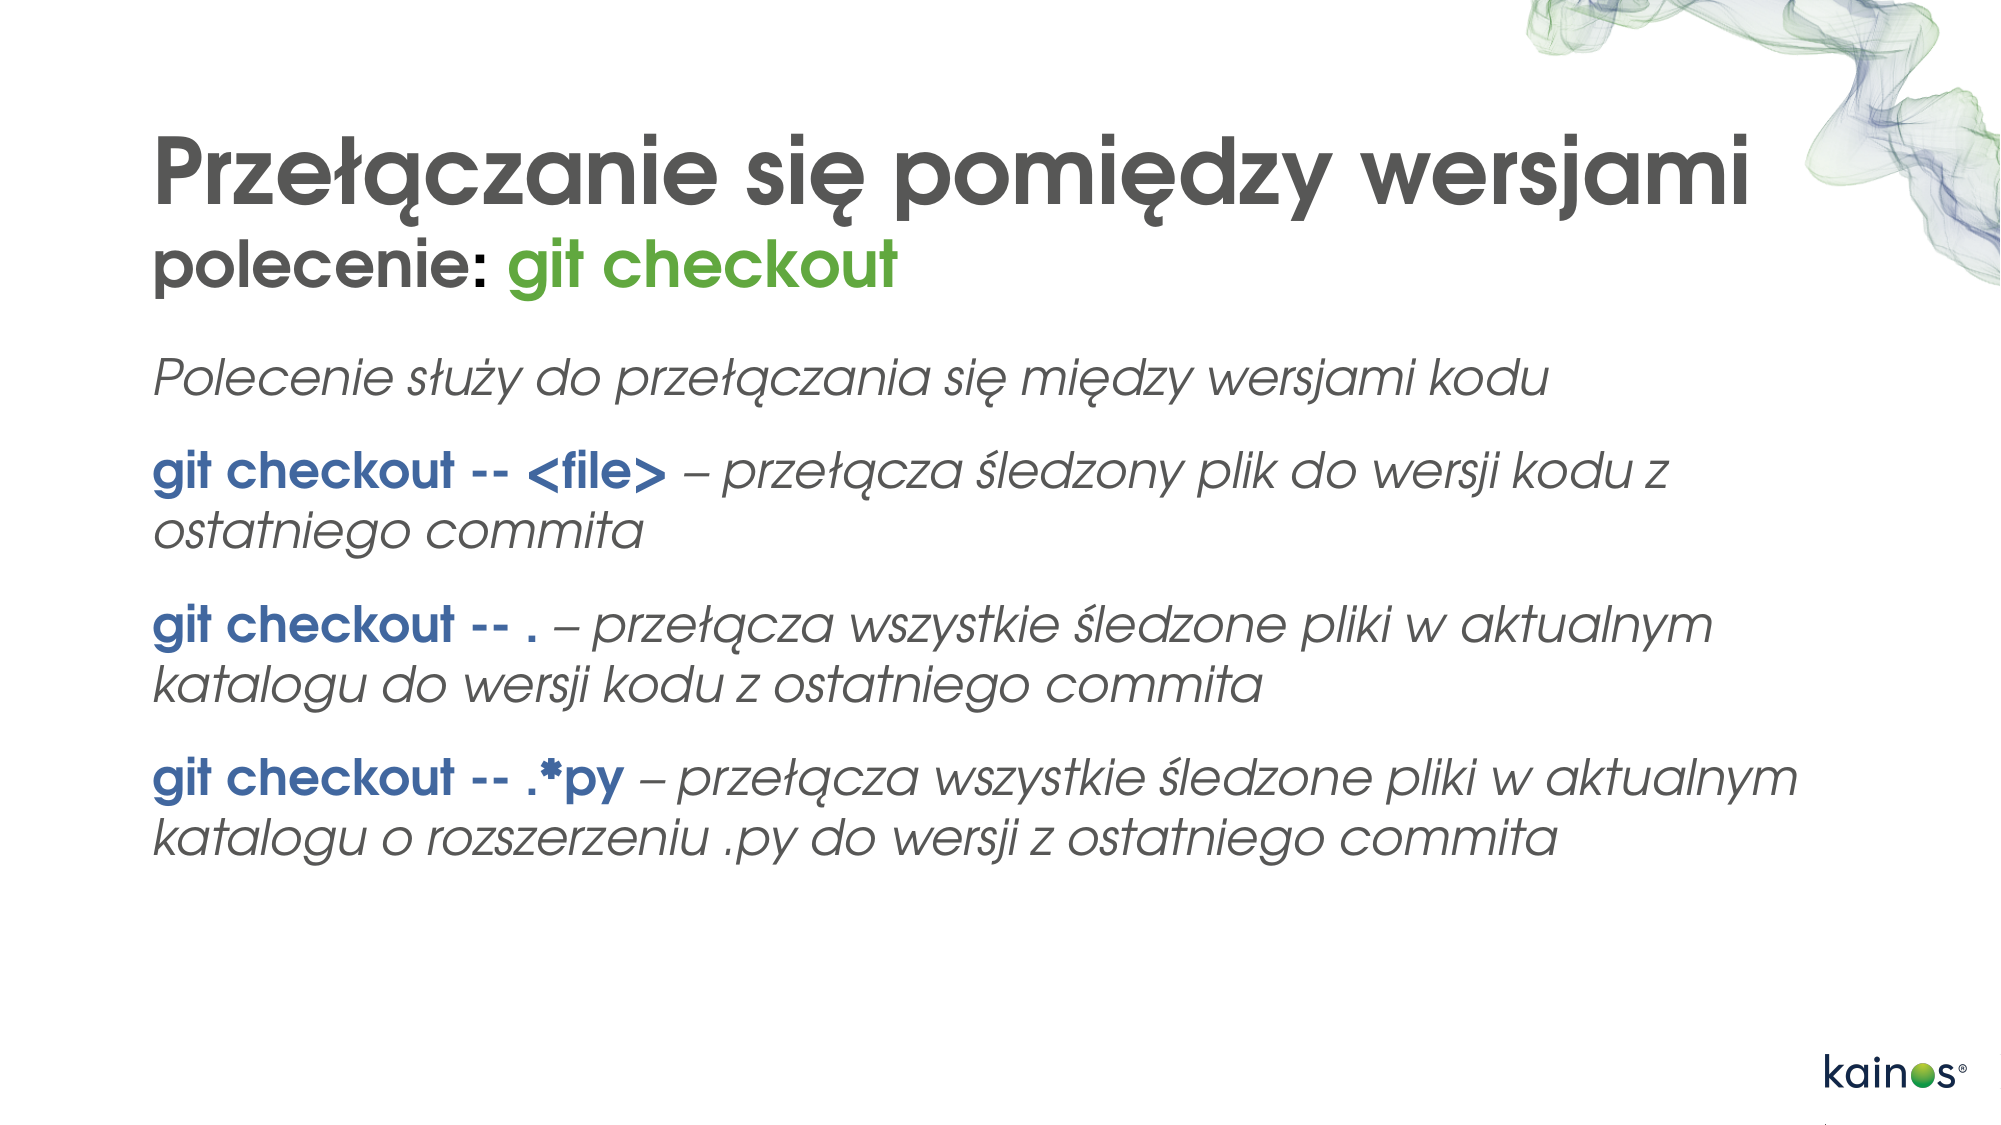

# Przełączanie się pomiędzy wersjami polecenie: git checkout
Polecenie służy do przełączania się między wersjami kodu
git checkout -- <file> – przełącza śledzony plik do wersji kodu z ostatniego commita
git checkout -- . – przełącza wszystkie śledzone pliki w aktualnym katalogu do wersji kodu z ostatniego commita
git checkout -- .*py – przełącza wszystkie śledzone pliki w aktualnym katalogu o rozszerzeniu .py do wersji z ostatniego commita